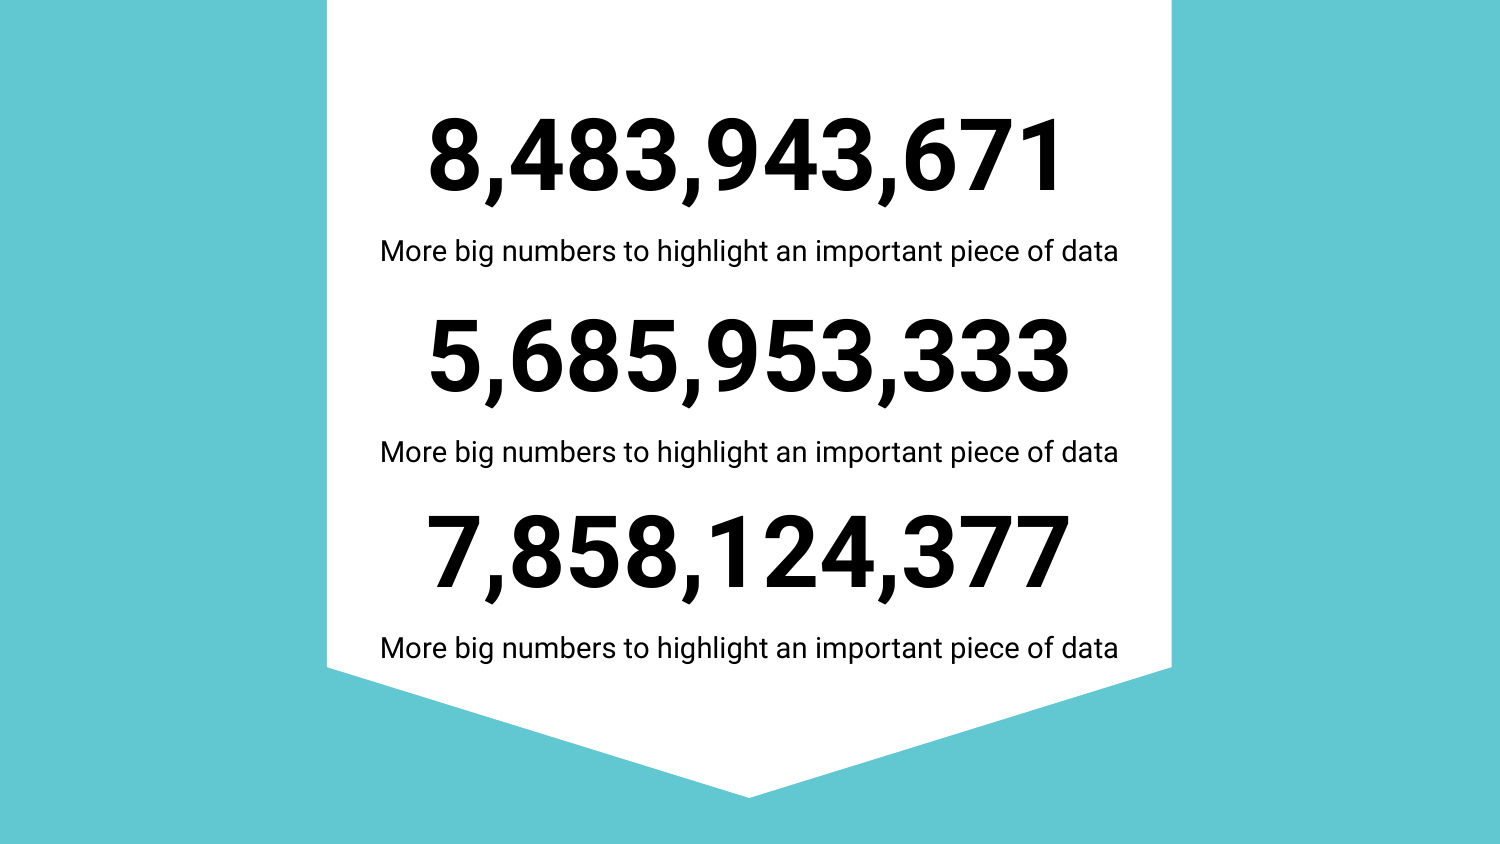

# 8,483,943,671
More big numbers to highlight an important piece of data

5,685,953,333
More big numbers to highlight an important piece of data

7,858,124,377
More big numbers to highlight an important piece of data